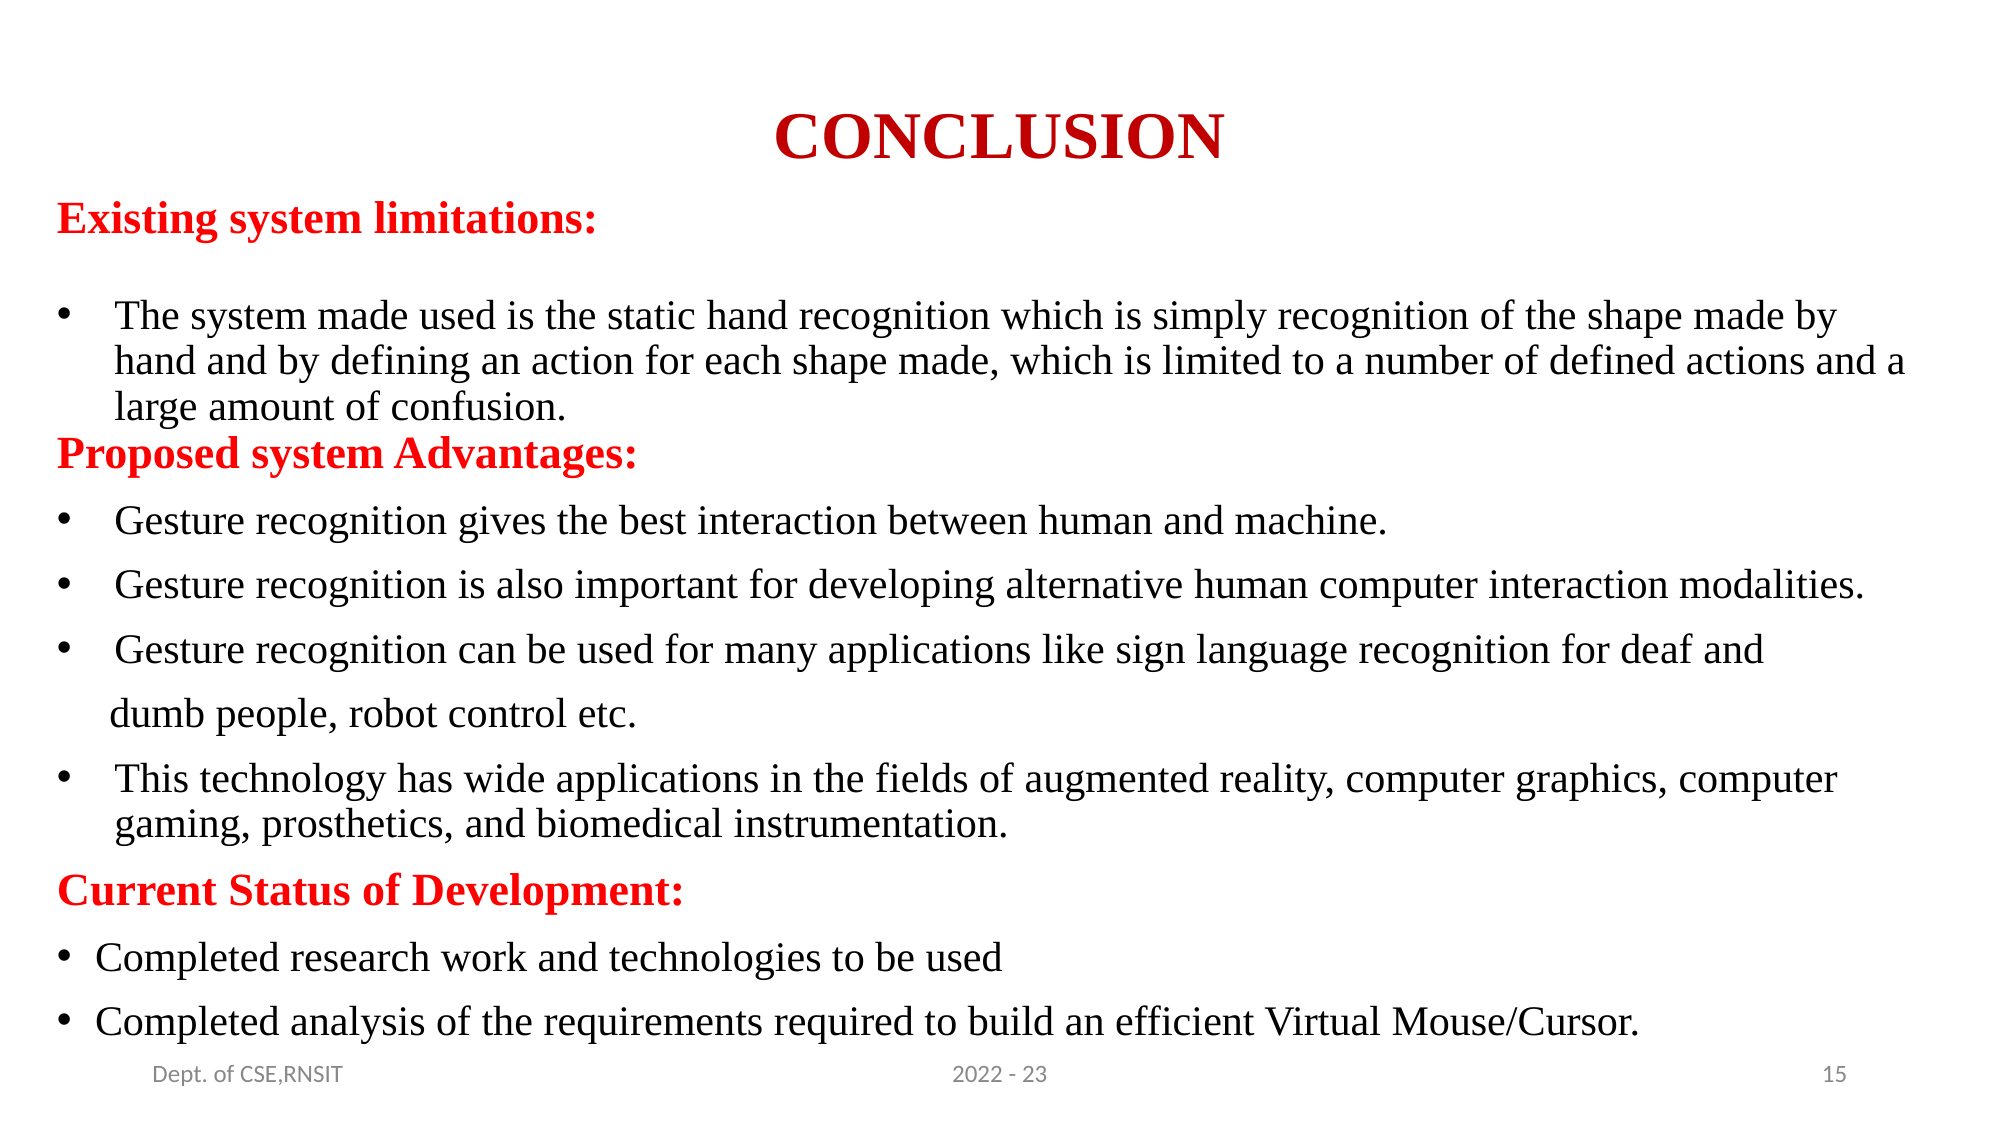

# CONCLUSION
Existing system limitations:

The system made used is the static hand recognition which is simply recognition of the shape made by hand and by defining an action for each shape made, which is limited to a number of defined actions and a large amount of confusion.
Proposed system Advantages:
Gesture recognition gives the best interaction between human and machine.
Gesture recognition is also important for developing alternative human computer interaction modalities.
Gesture recognition can be used for many applications like sign language recognition for deaf and
     dumb people, robot control etc.
This technology has wide applications in the fields of augmented reality, computer graphics, computer gaming, prosthetics, and biomedical instrumentation.
Current Status of Development:
Completed research work and technologies to be used
Completed analysis of the requirements required to build an efficient Virtual Mouse/Cursor.

Dept. of CSE,RNSIT
2022 - 23
15